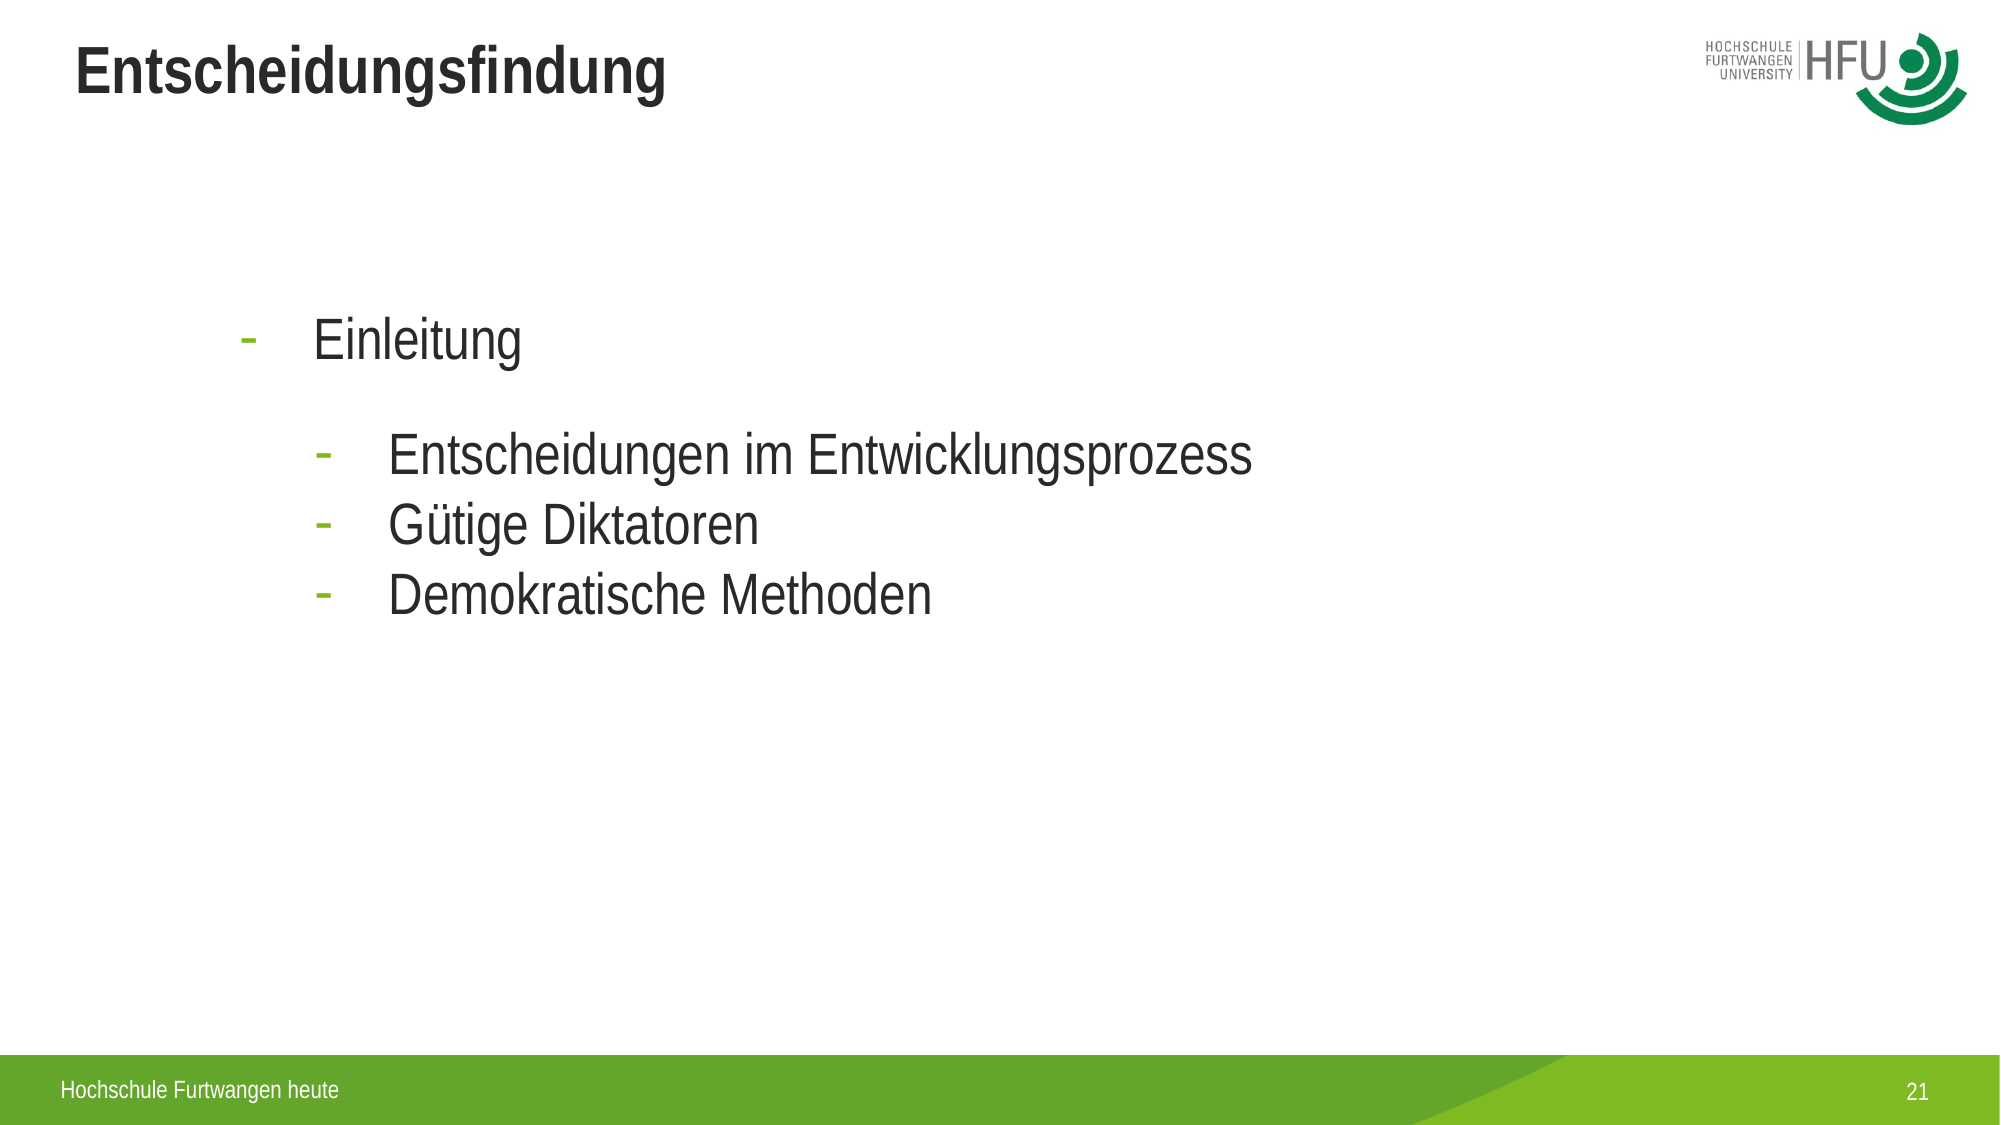

Entscheidungsfindung

Einleitung

Entscheidungen im Entwicklungsprozess
Gütige Diktatoren
Demokratische Methoden

21
Hochschule Furtwangen heute